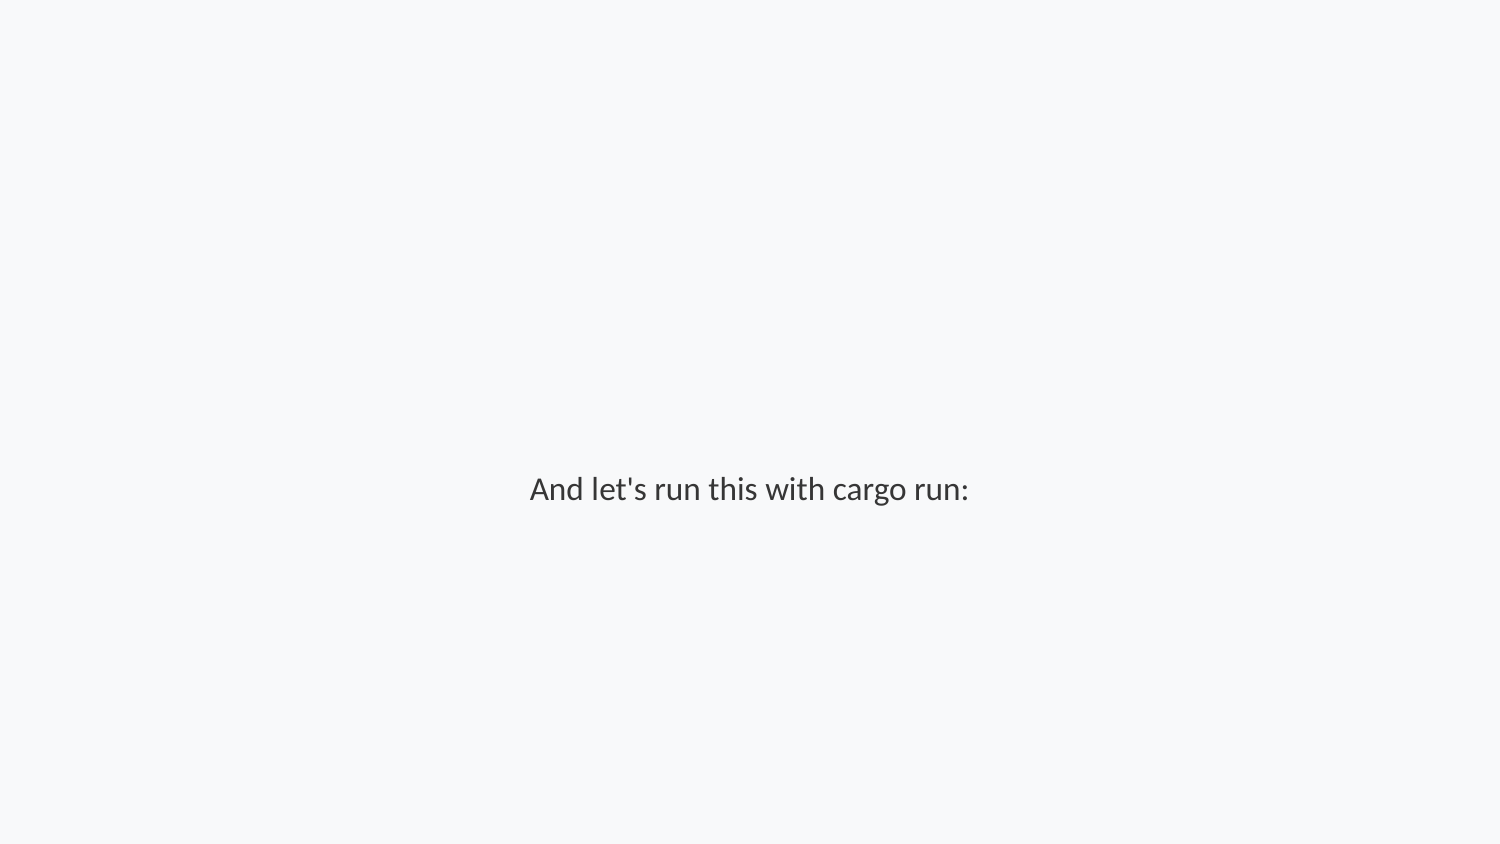

And let's run this with cargo run:
Step 254 of 264